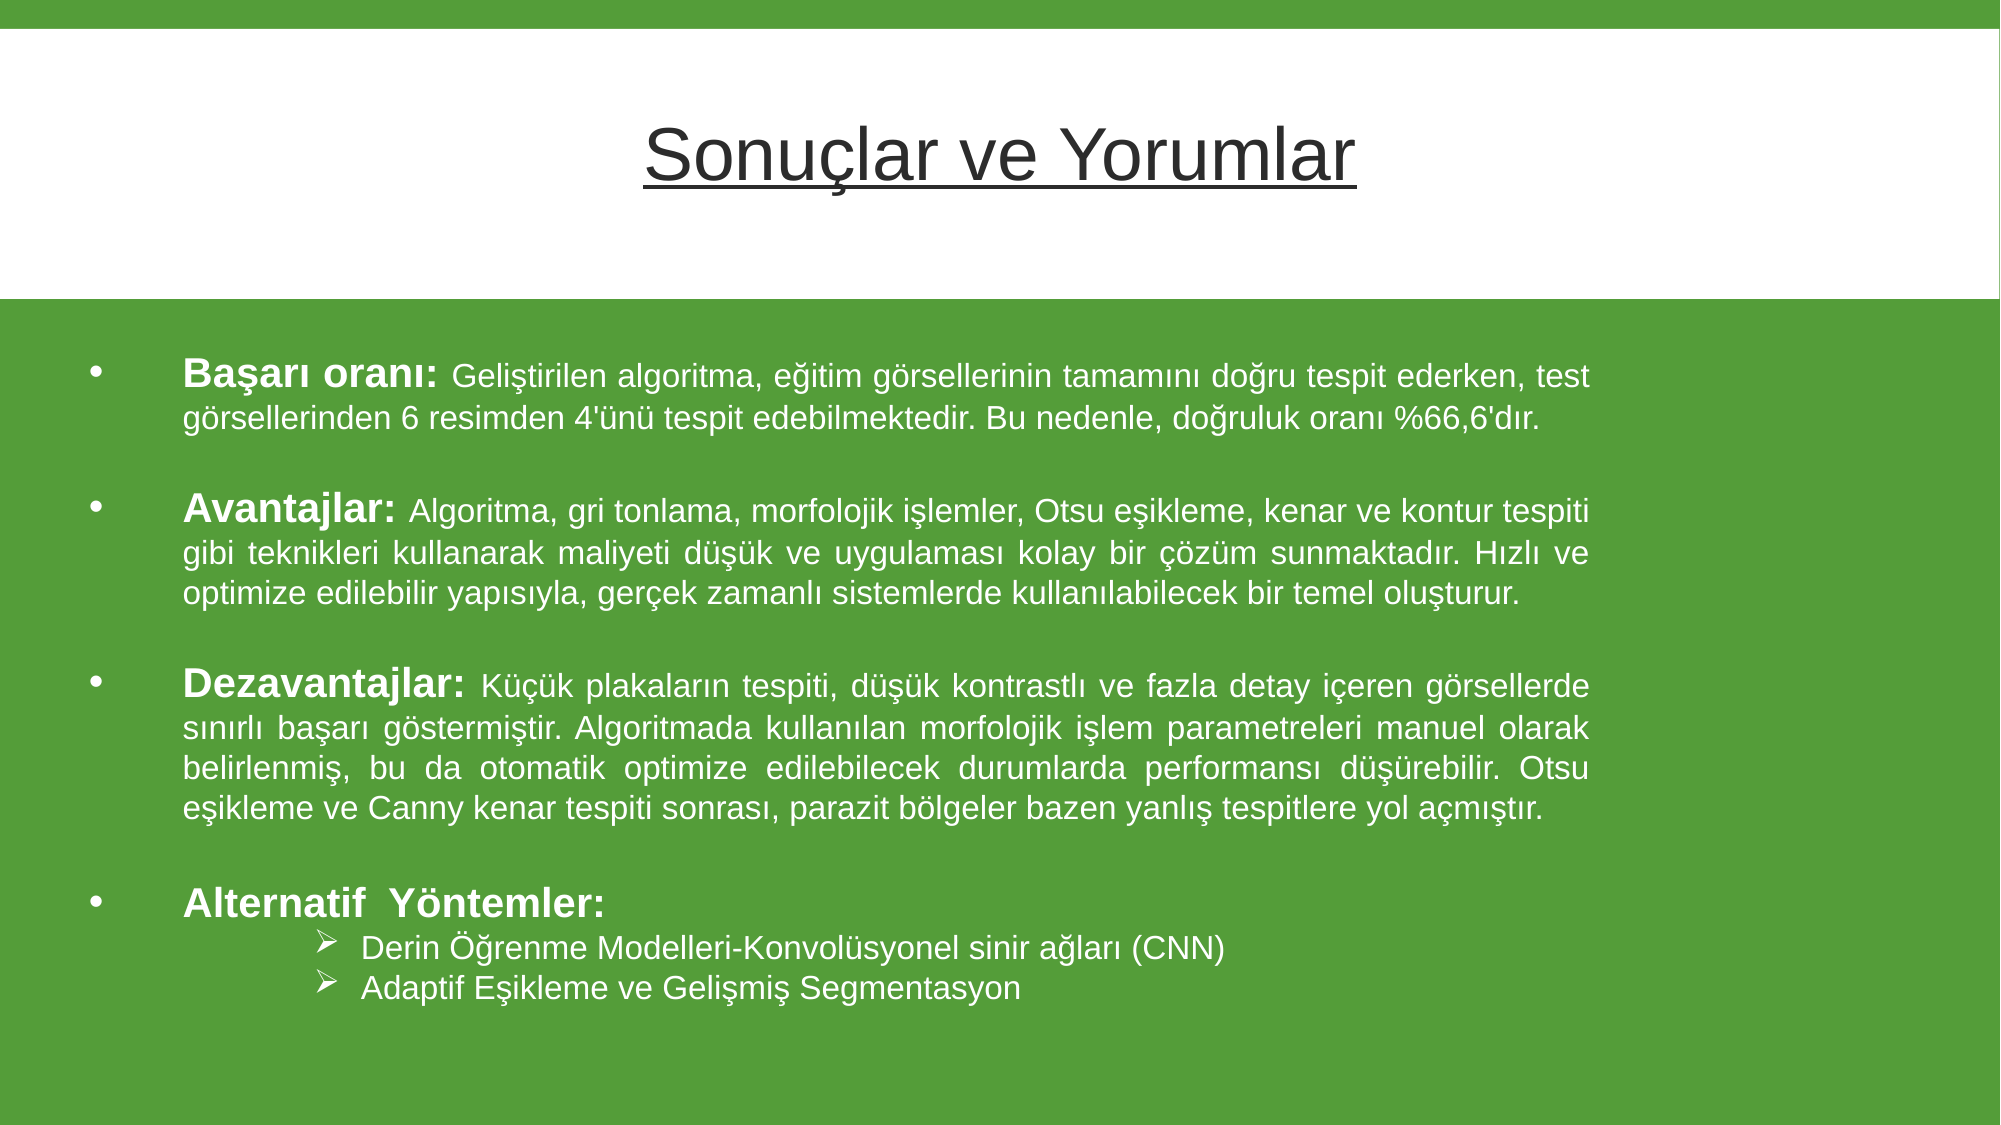

Sonuçlar ve Yorumlar
Başarı oranı: Geliştirilen algoritma, eğitim görsellerinin tamamını doğru tespit ederken, test görsellerinden 6 resimden 4'ünü tespit edebilmektedir. Bu nedenle, doğruluk oranı %66,6'dır.

Avantajlar: Algoritma, gri tonlama, morfolojik işlemler, Otsu eşikleme, kenar ve kontur tespiti gibi teknikleri kullanarak maliyeti düşük ve uygulaması kolay bir çözüm sunmaktadır. Hızlı ve optimize edilebilir yapısıyla, gerçek zamanlı sistemlerde kullanılabilecek bir temel oluşturur.

Dezavantajlar: Küçük plakaların tespiti, düşük kontrastlı ve fazla detay içeren görsellerde sınırlı başarı göstermiştir. Algoritmada kullanılan morfolojik işlem parametreleri manuel olarak belirlenmiş, bu da otomatik optimize edilebilecek durumlarda performansı düşürebilir. Otsu eşikleme ve Canny kenar tespiti sonrası, parazit bölgeler bazen yanlış tespitlere yol açmıştır.

Alternatif  Yöntemler:
Derin Öğrenme Modelleri-Konvolüsyonel sinir ağları (CNN)
Adaptif Eşikleme ve Gelişmiş Segmentasyon